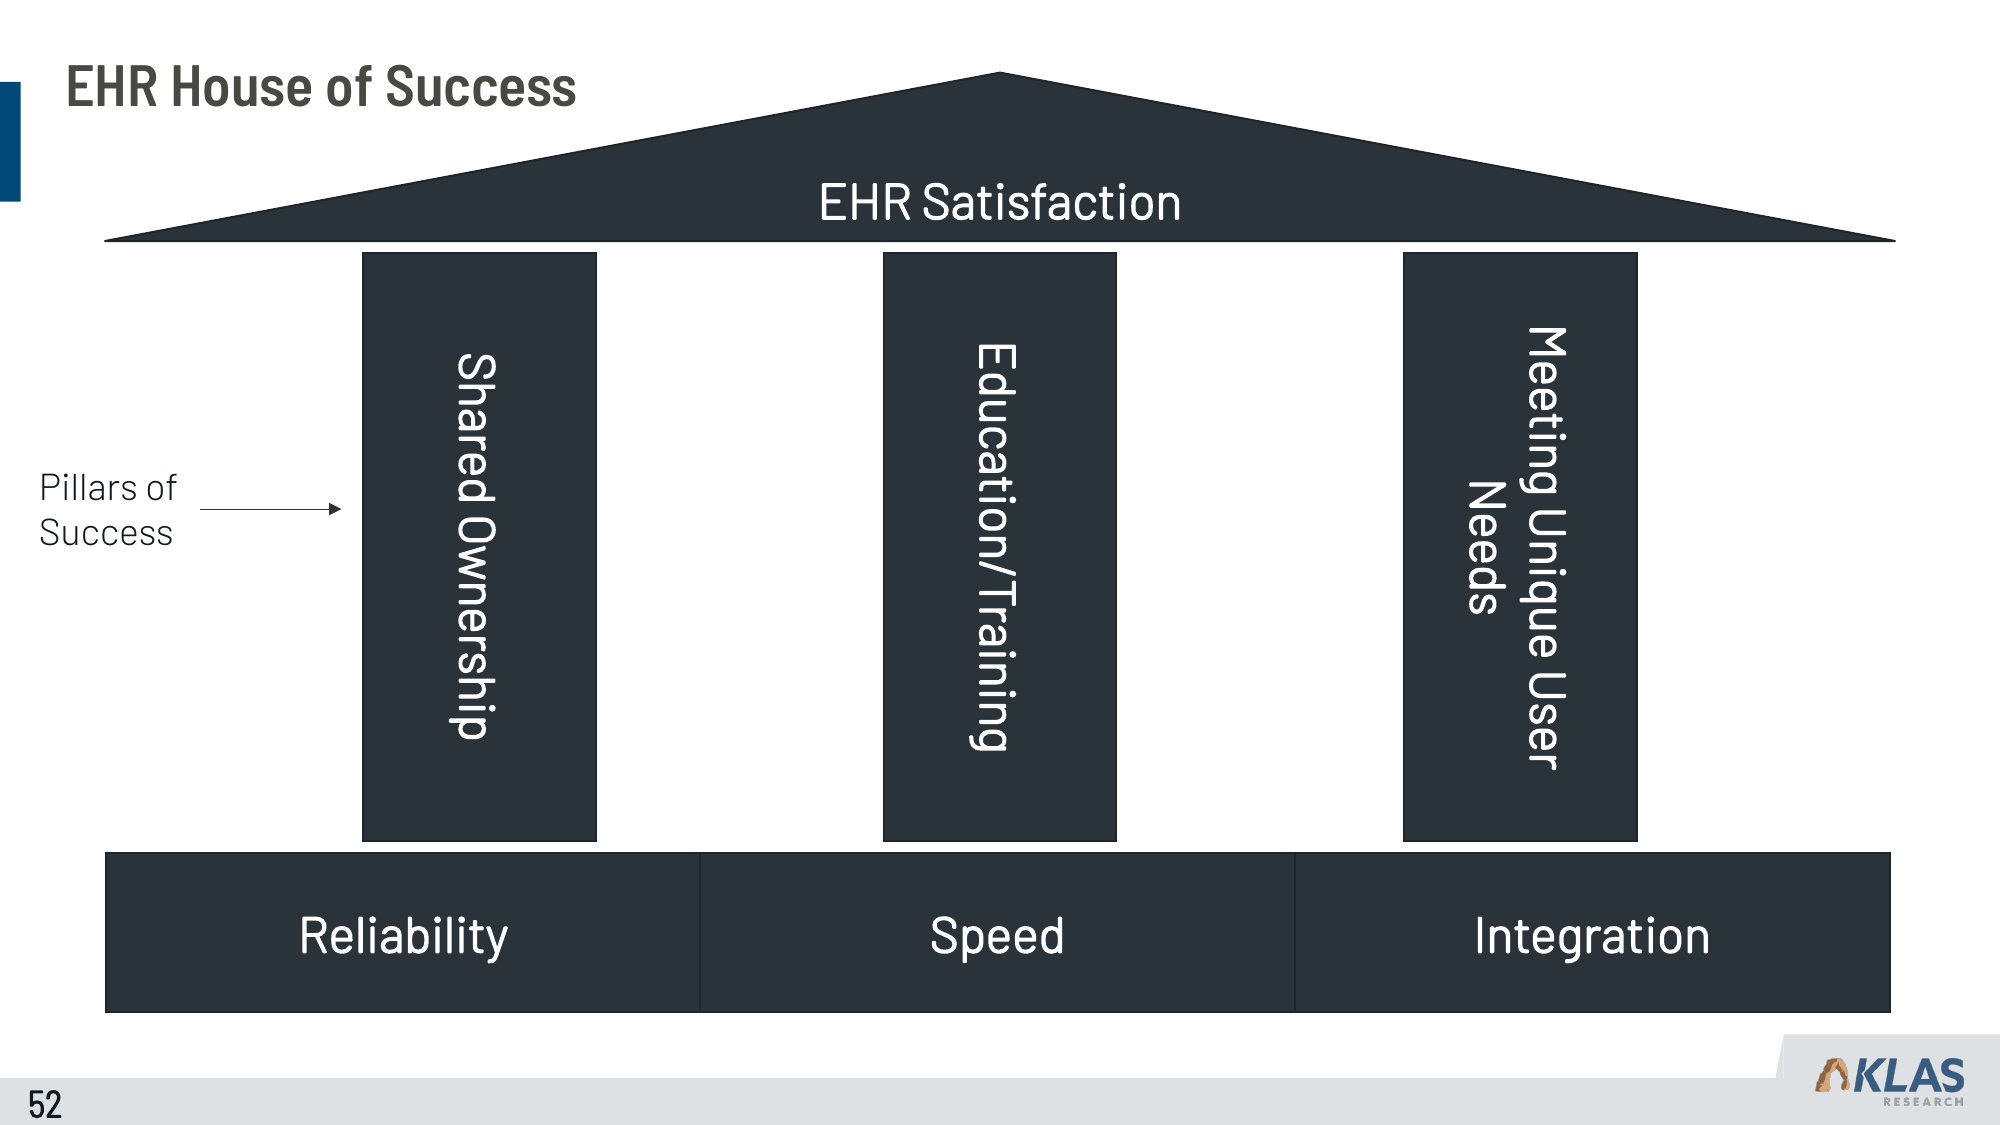

EHR House of Success
EHR Satisfaction
Shared Ownership
Education/Training
Meeting Unique User Needs
Pillars of Success
Integration
Reliability
Speed